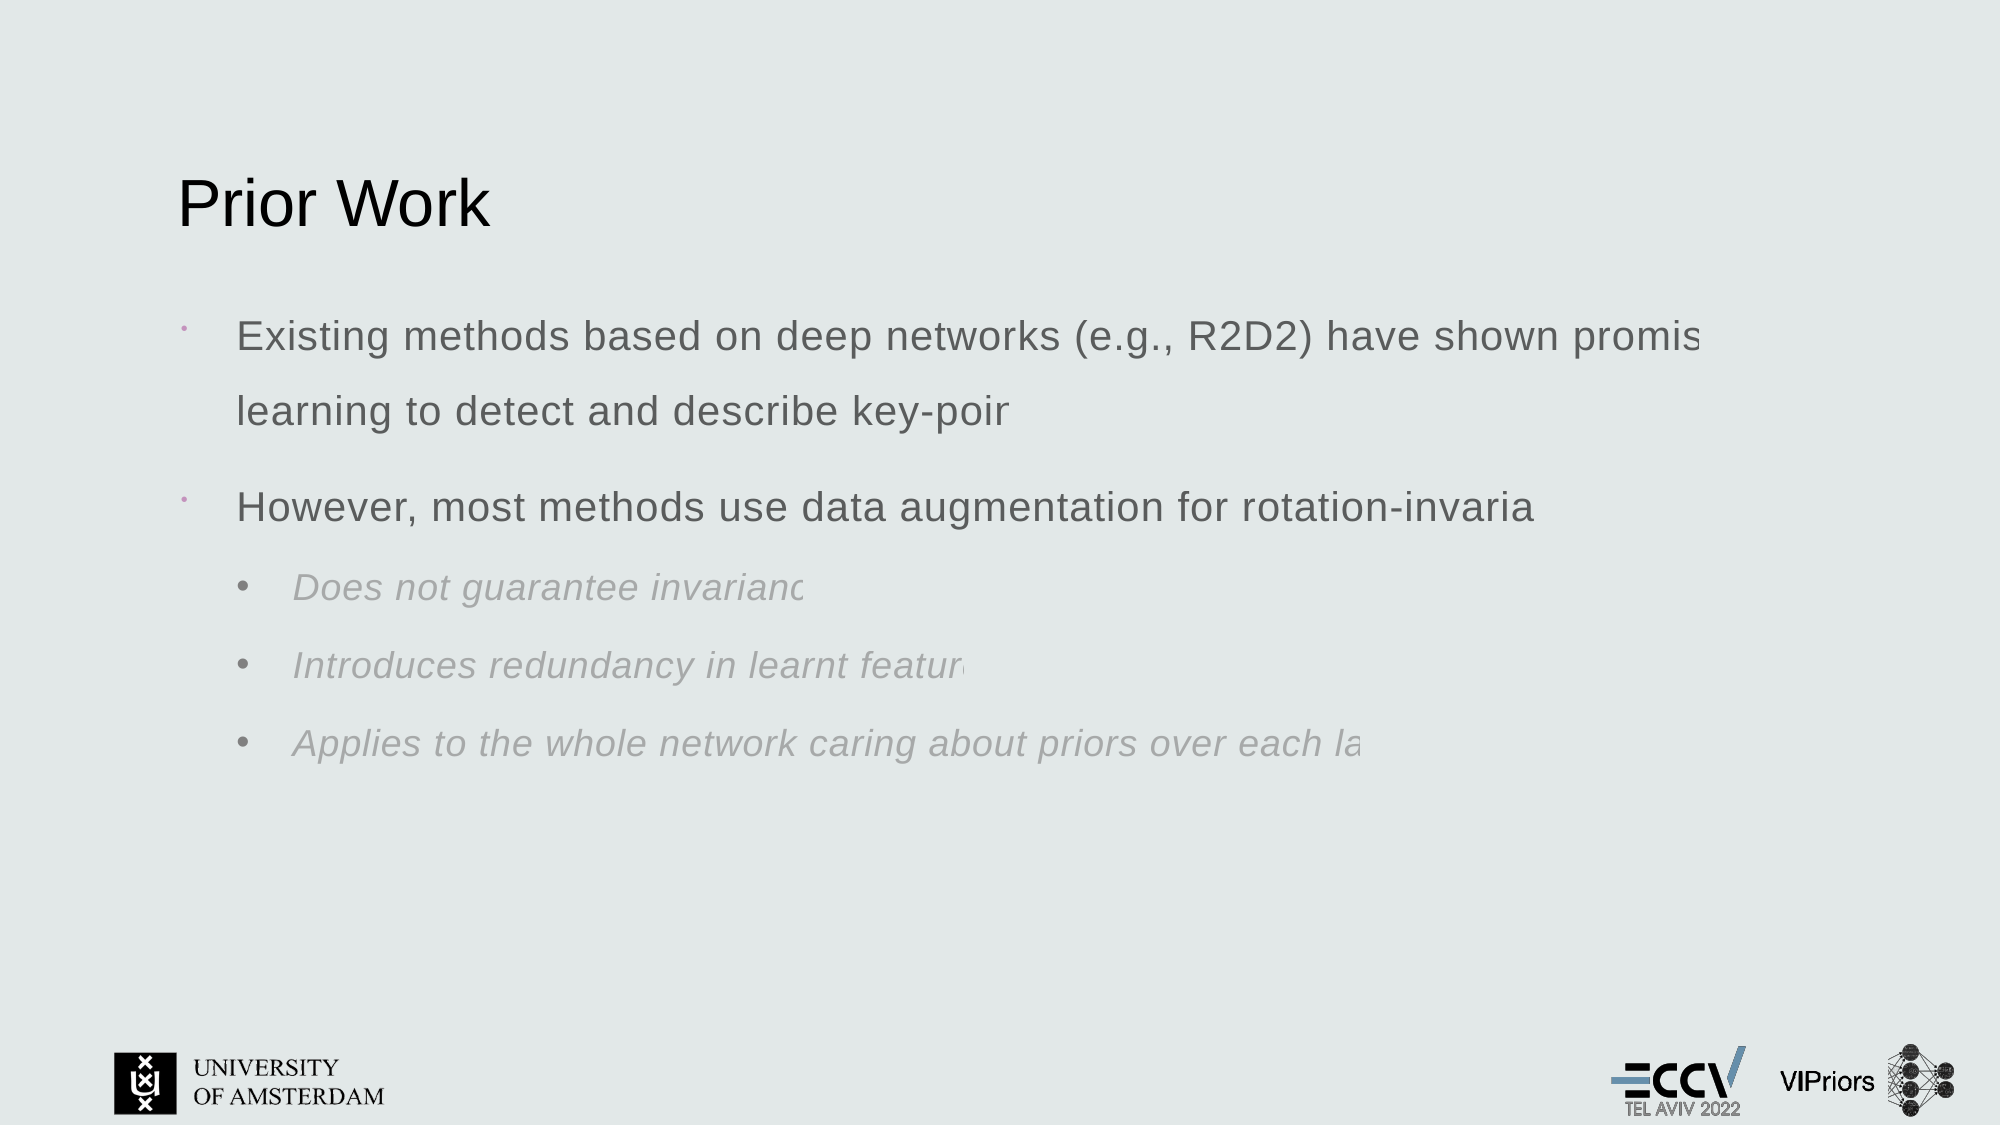

# Prior Work
Existing methods based on deep networks (e.g., R2D2) have shown promise in learning to detect and describe key-points
However, most methods use data augmentation for rotation-invariance
Does not guarantee invariance
Introduces redundancy in learnt features
Applies to the whole network caring about priors over each layer